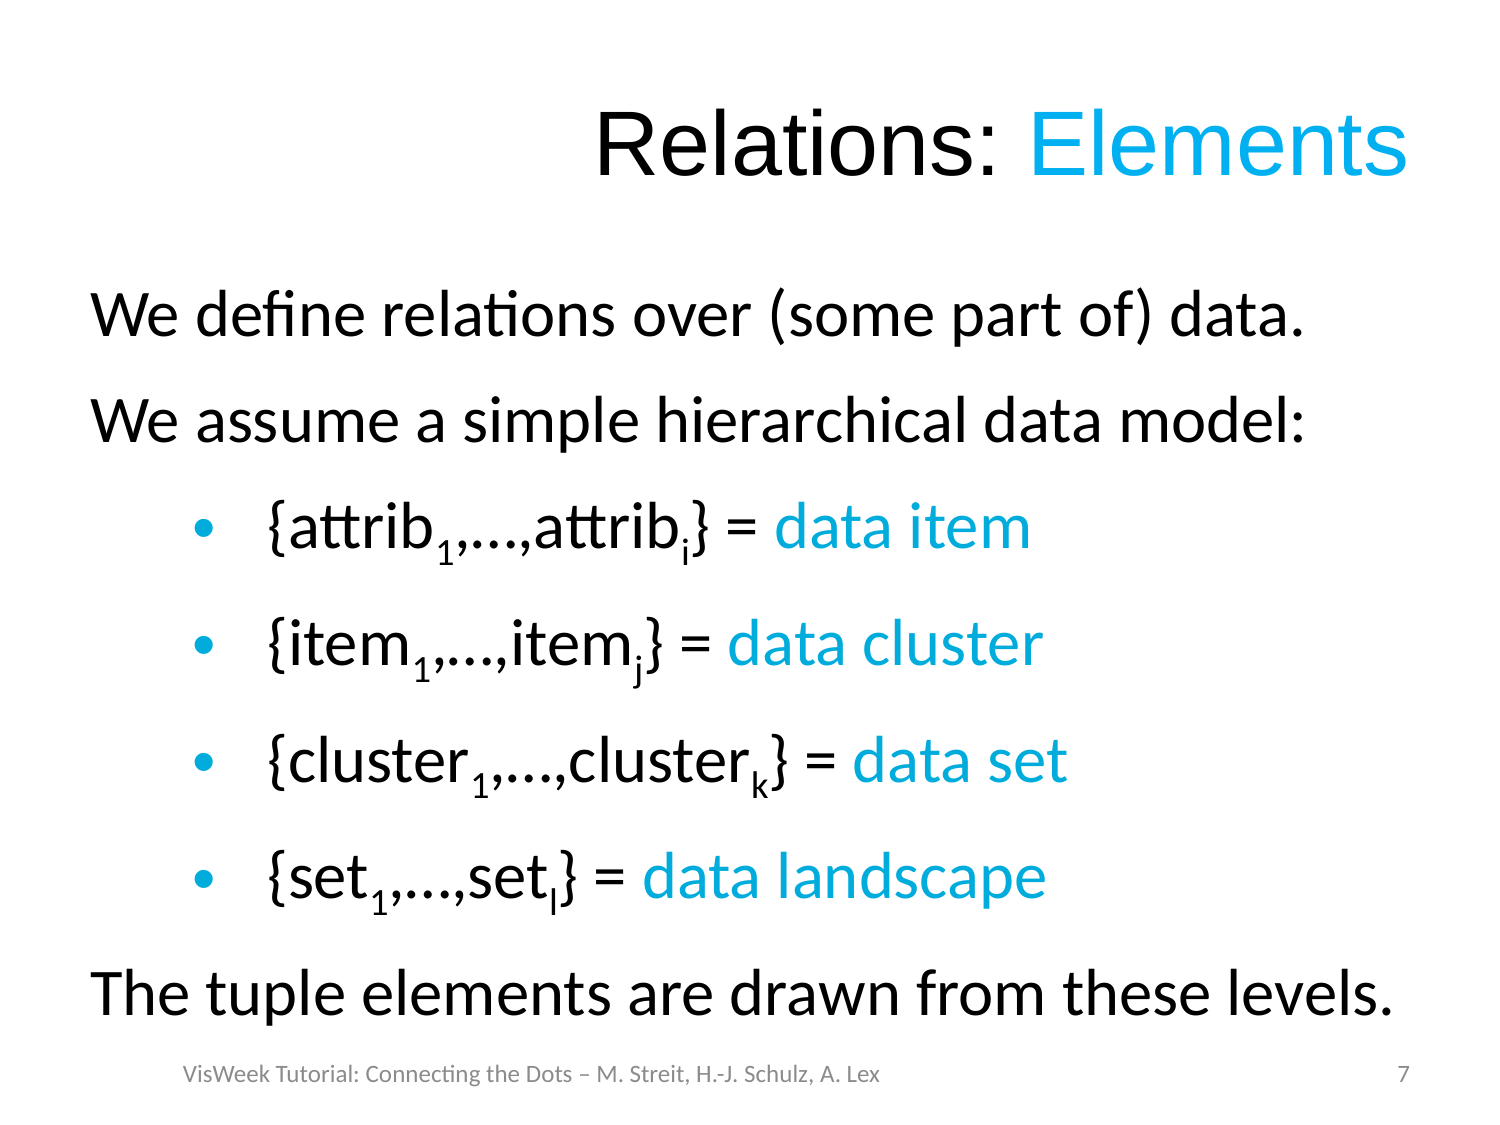

# Relations: Elements
We define relations over (some part of) data.
We assume a simple hierarchical data model:
{attrib1,…,attribi} = data item
{item1,…,itemj} = data cluster
{cluster1,…,clusterk} = data set
{set1,…,setl} = data landscape
The tuple elements are drawn from these levels.
VisWeek Tutorial: Connecting the Dots – M. Streit, H.-J. Schulz, A. Lex
7